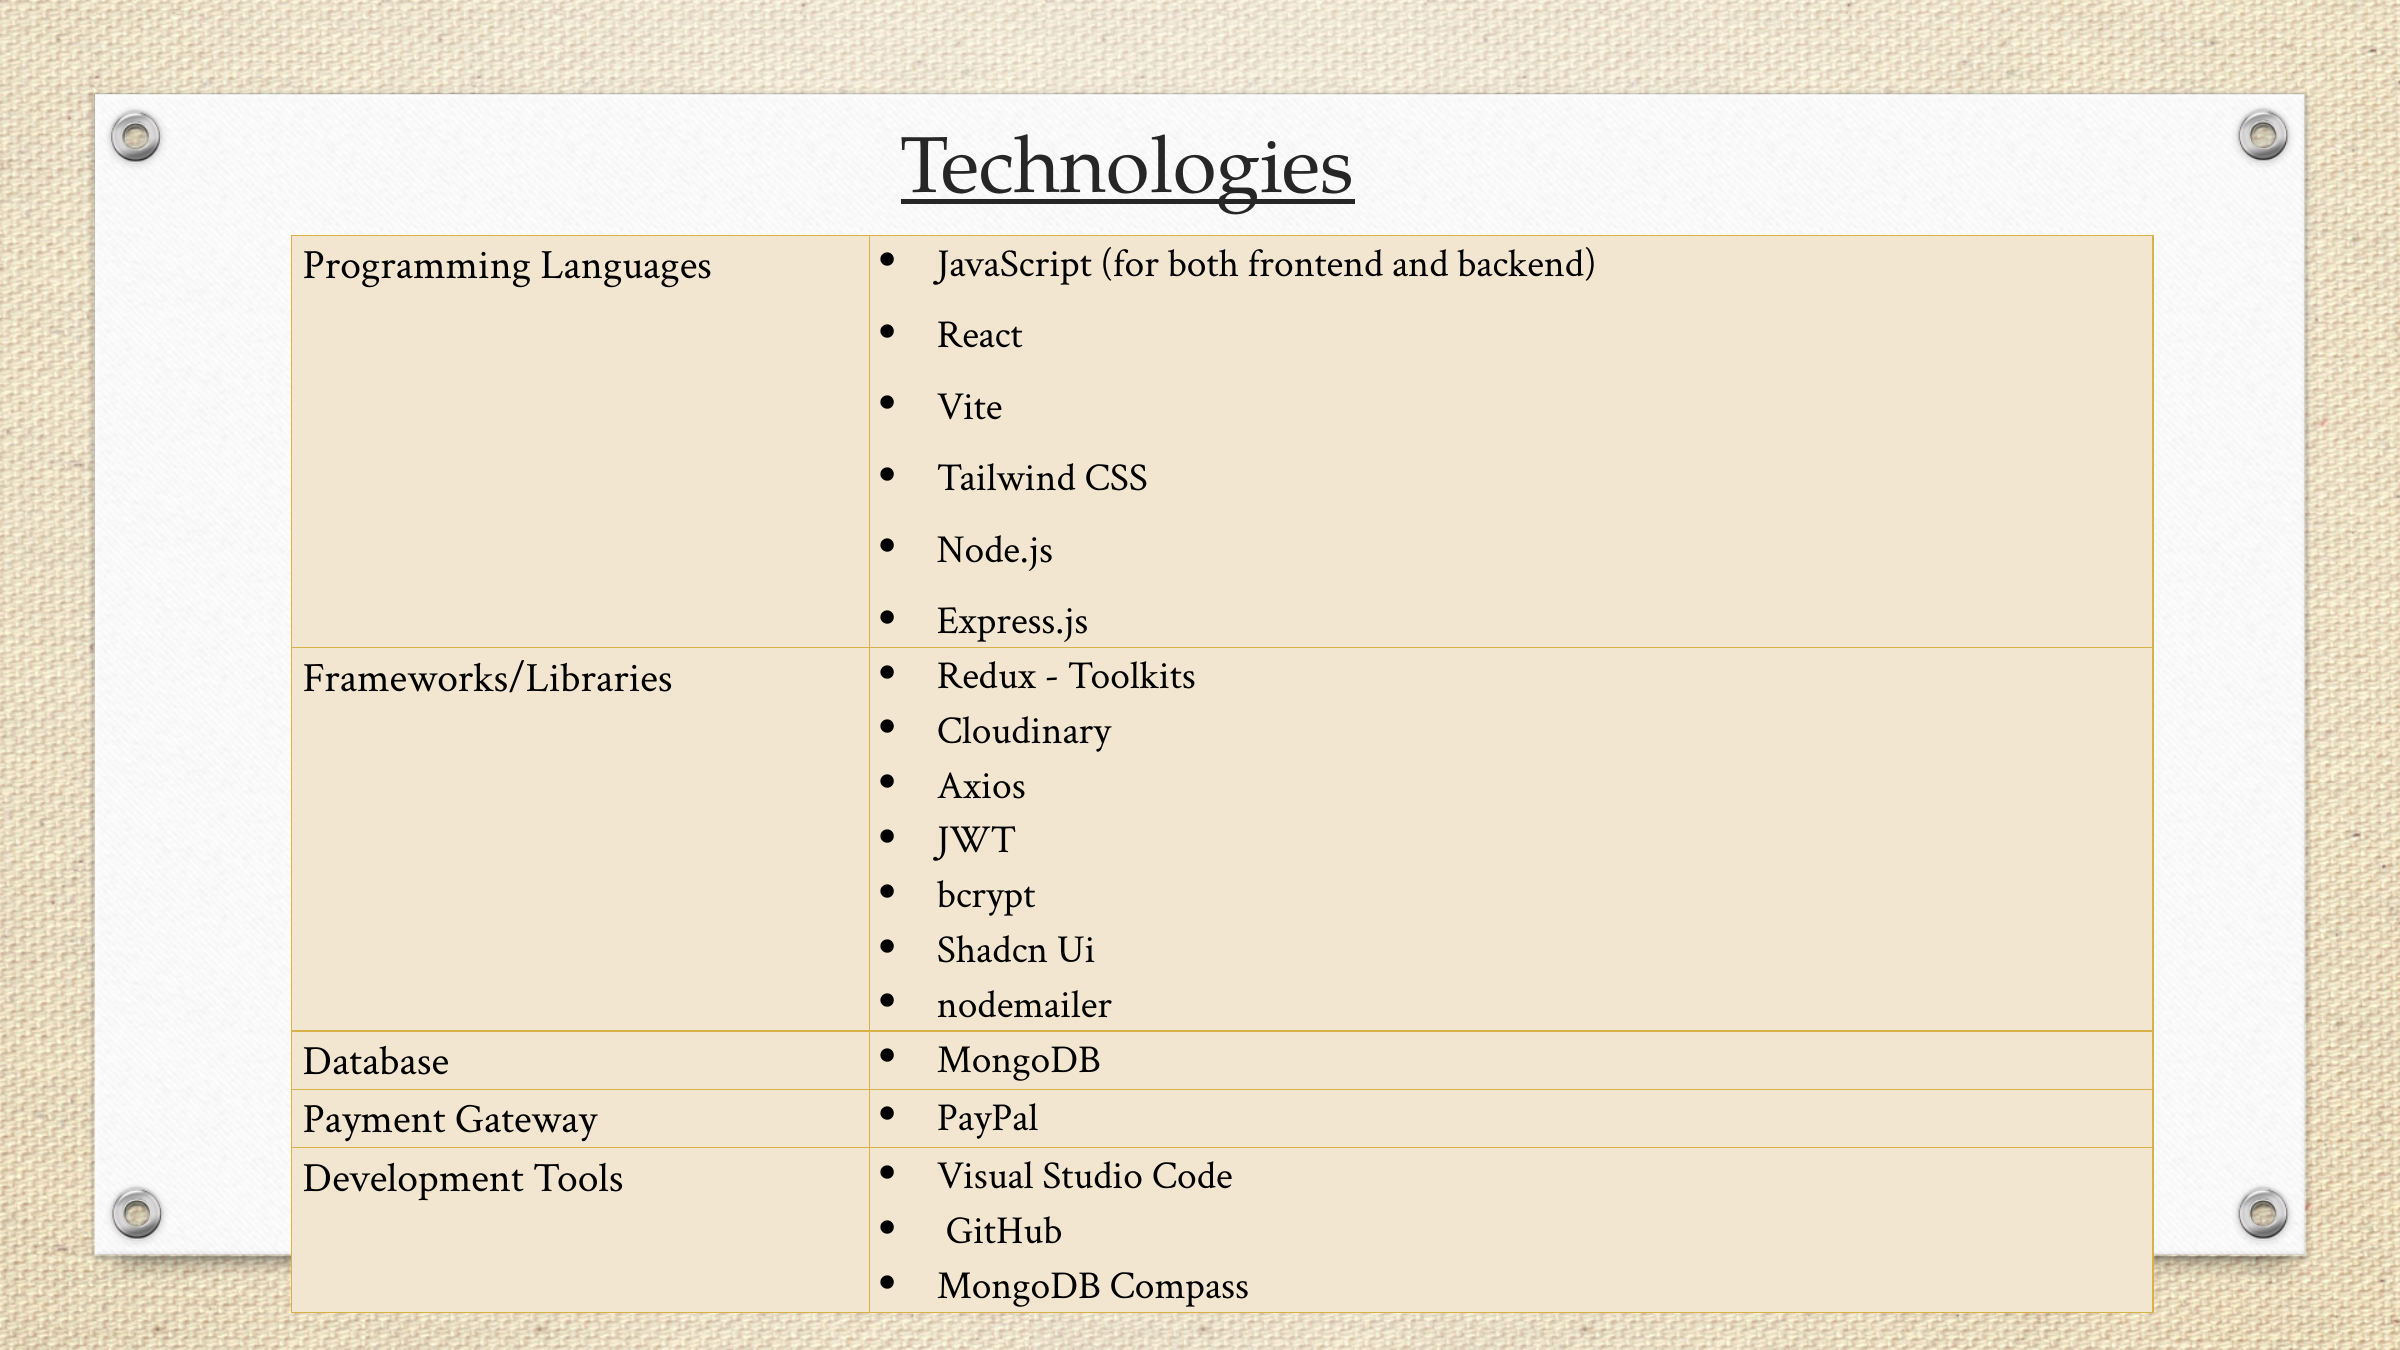

Technologies
| Programming Languages | JavaScript (for both frontend and backend) React Vite Tailwind CSS Node.js Express.js |
| --- | --- |
| Frameworks/Libraries | Redux - Toolkits Cloudinary  Axios JWT bcrypt Shadcn Ui nodemailer |
| Database | MongoDB |
| Payment Gateway | PayPal |
| Development Tools | Visual Studio Code GitHub MongoDB Compass |